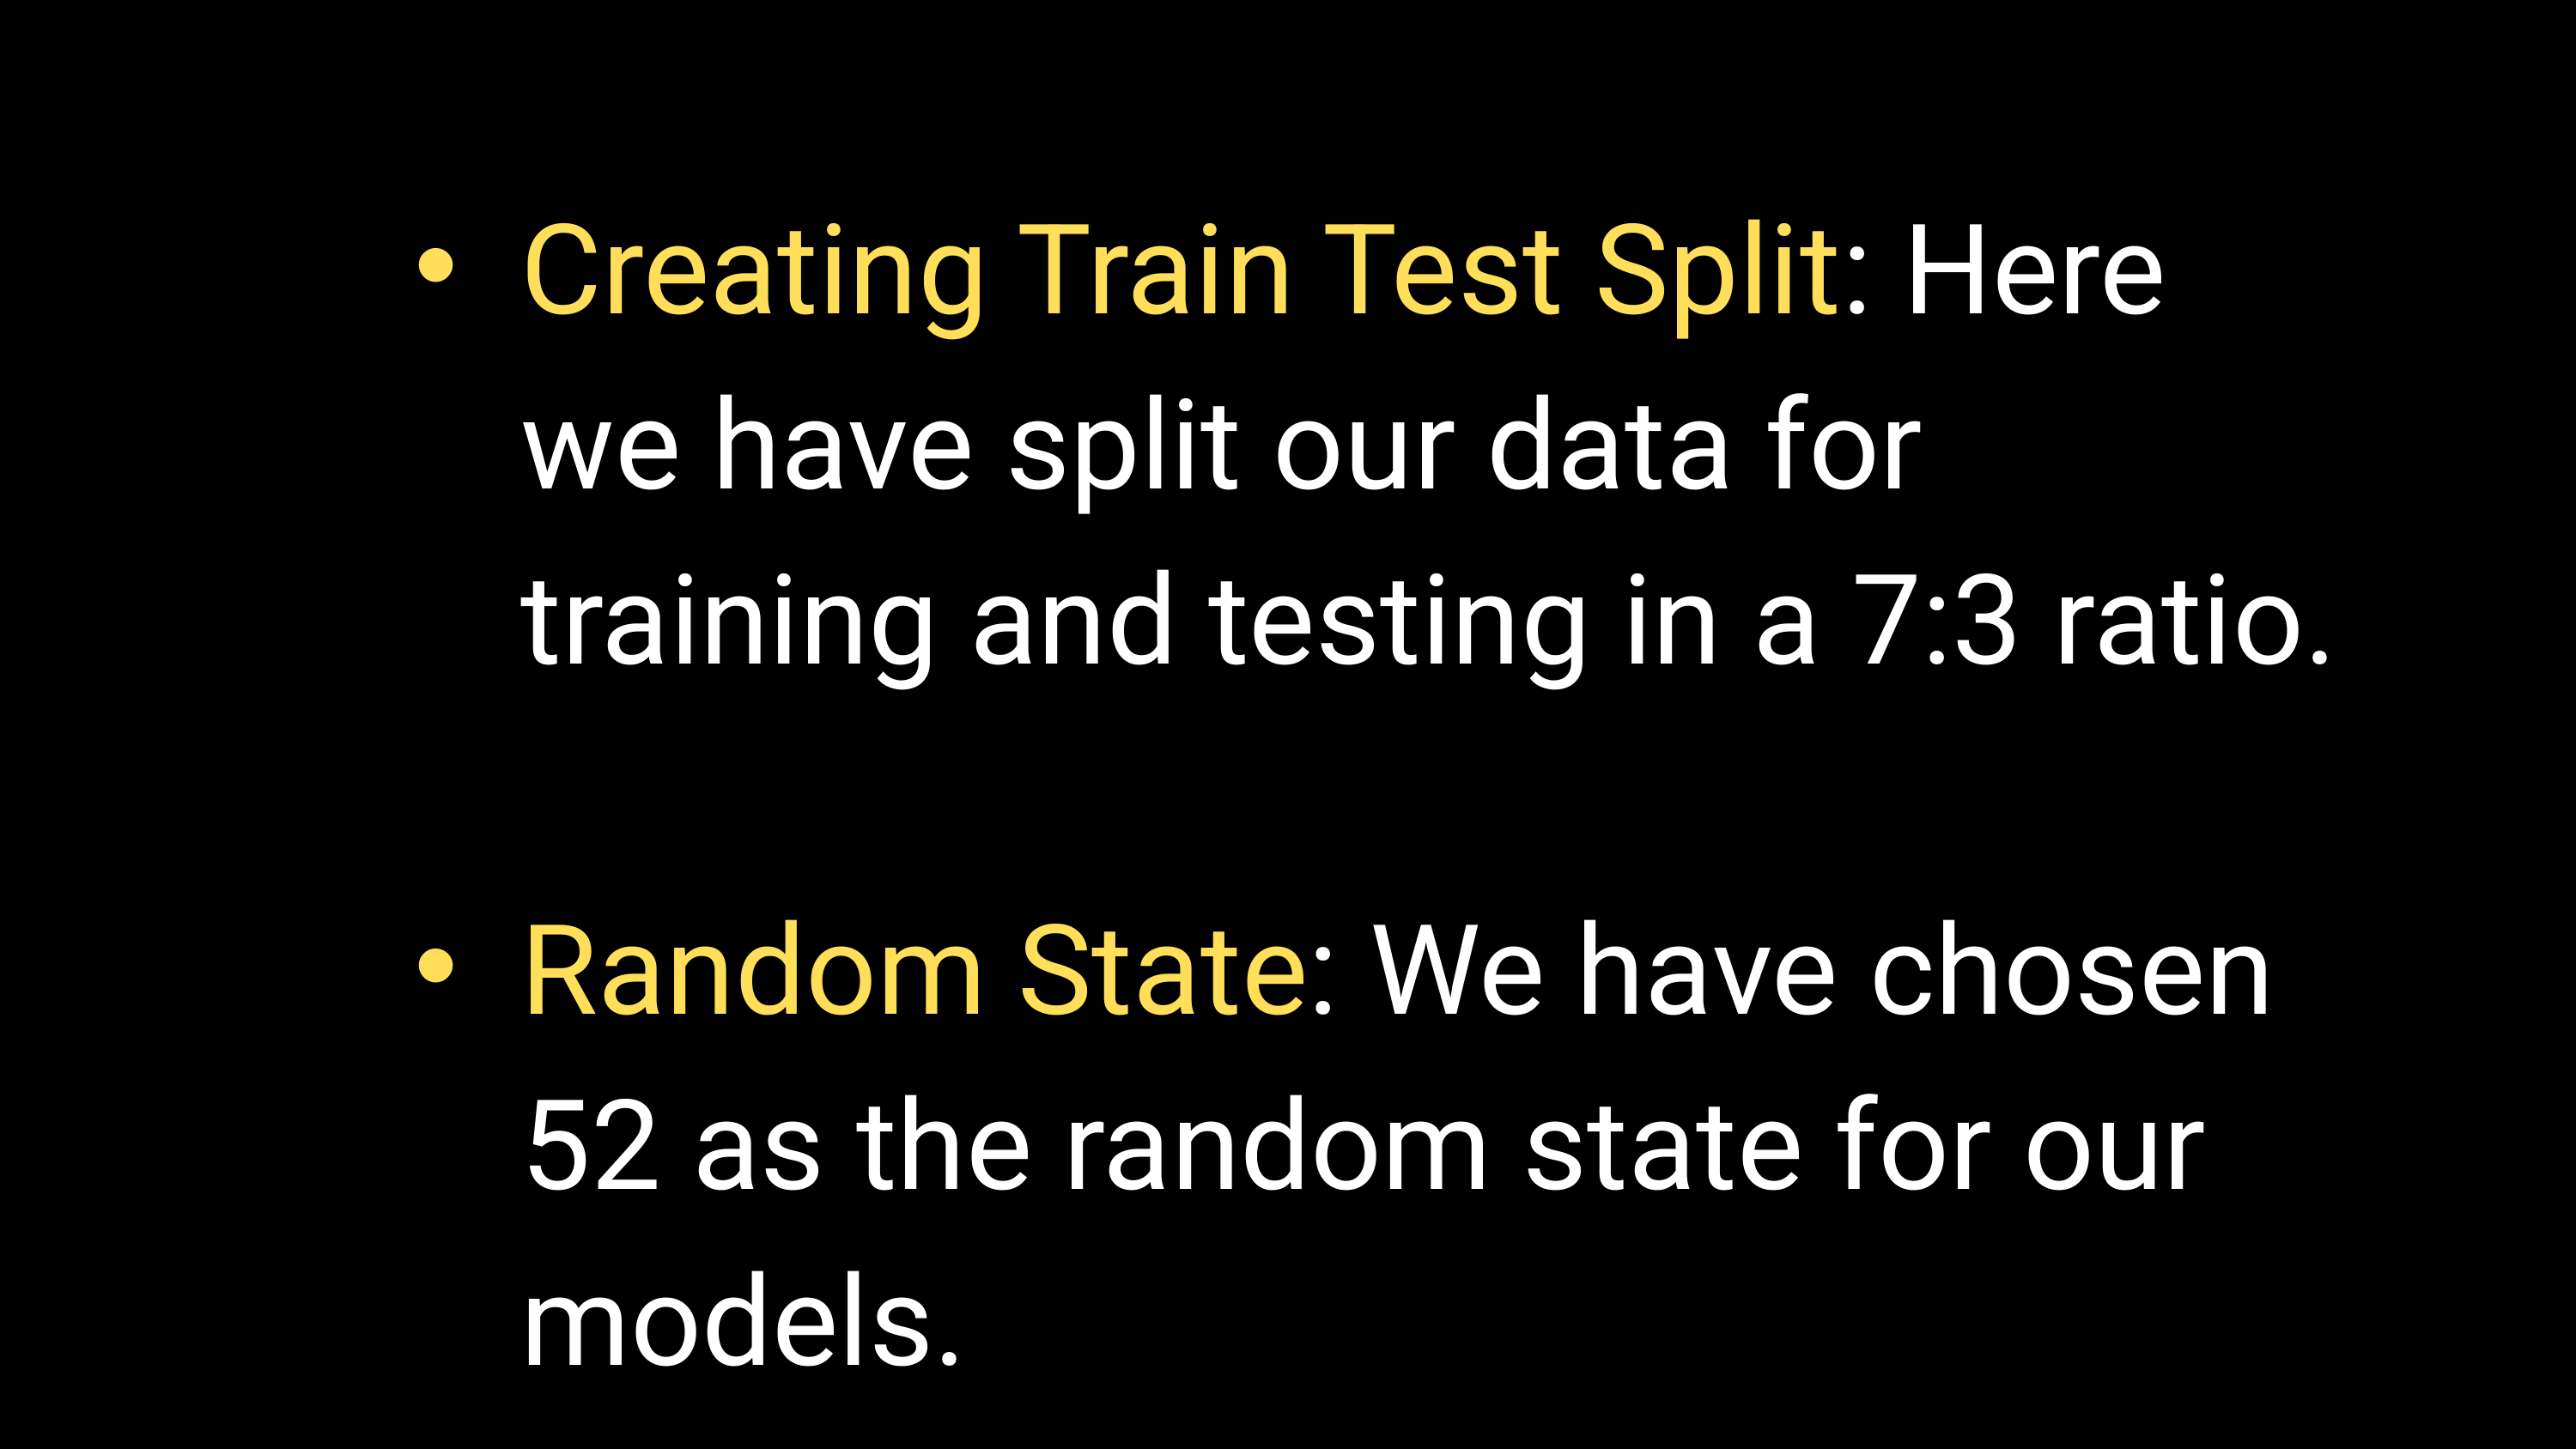

Creating Train Test Split: Here we have split our data for training and testing in a 7:3 ratio.
Random State: We have chosen 52 as the random state for our models.